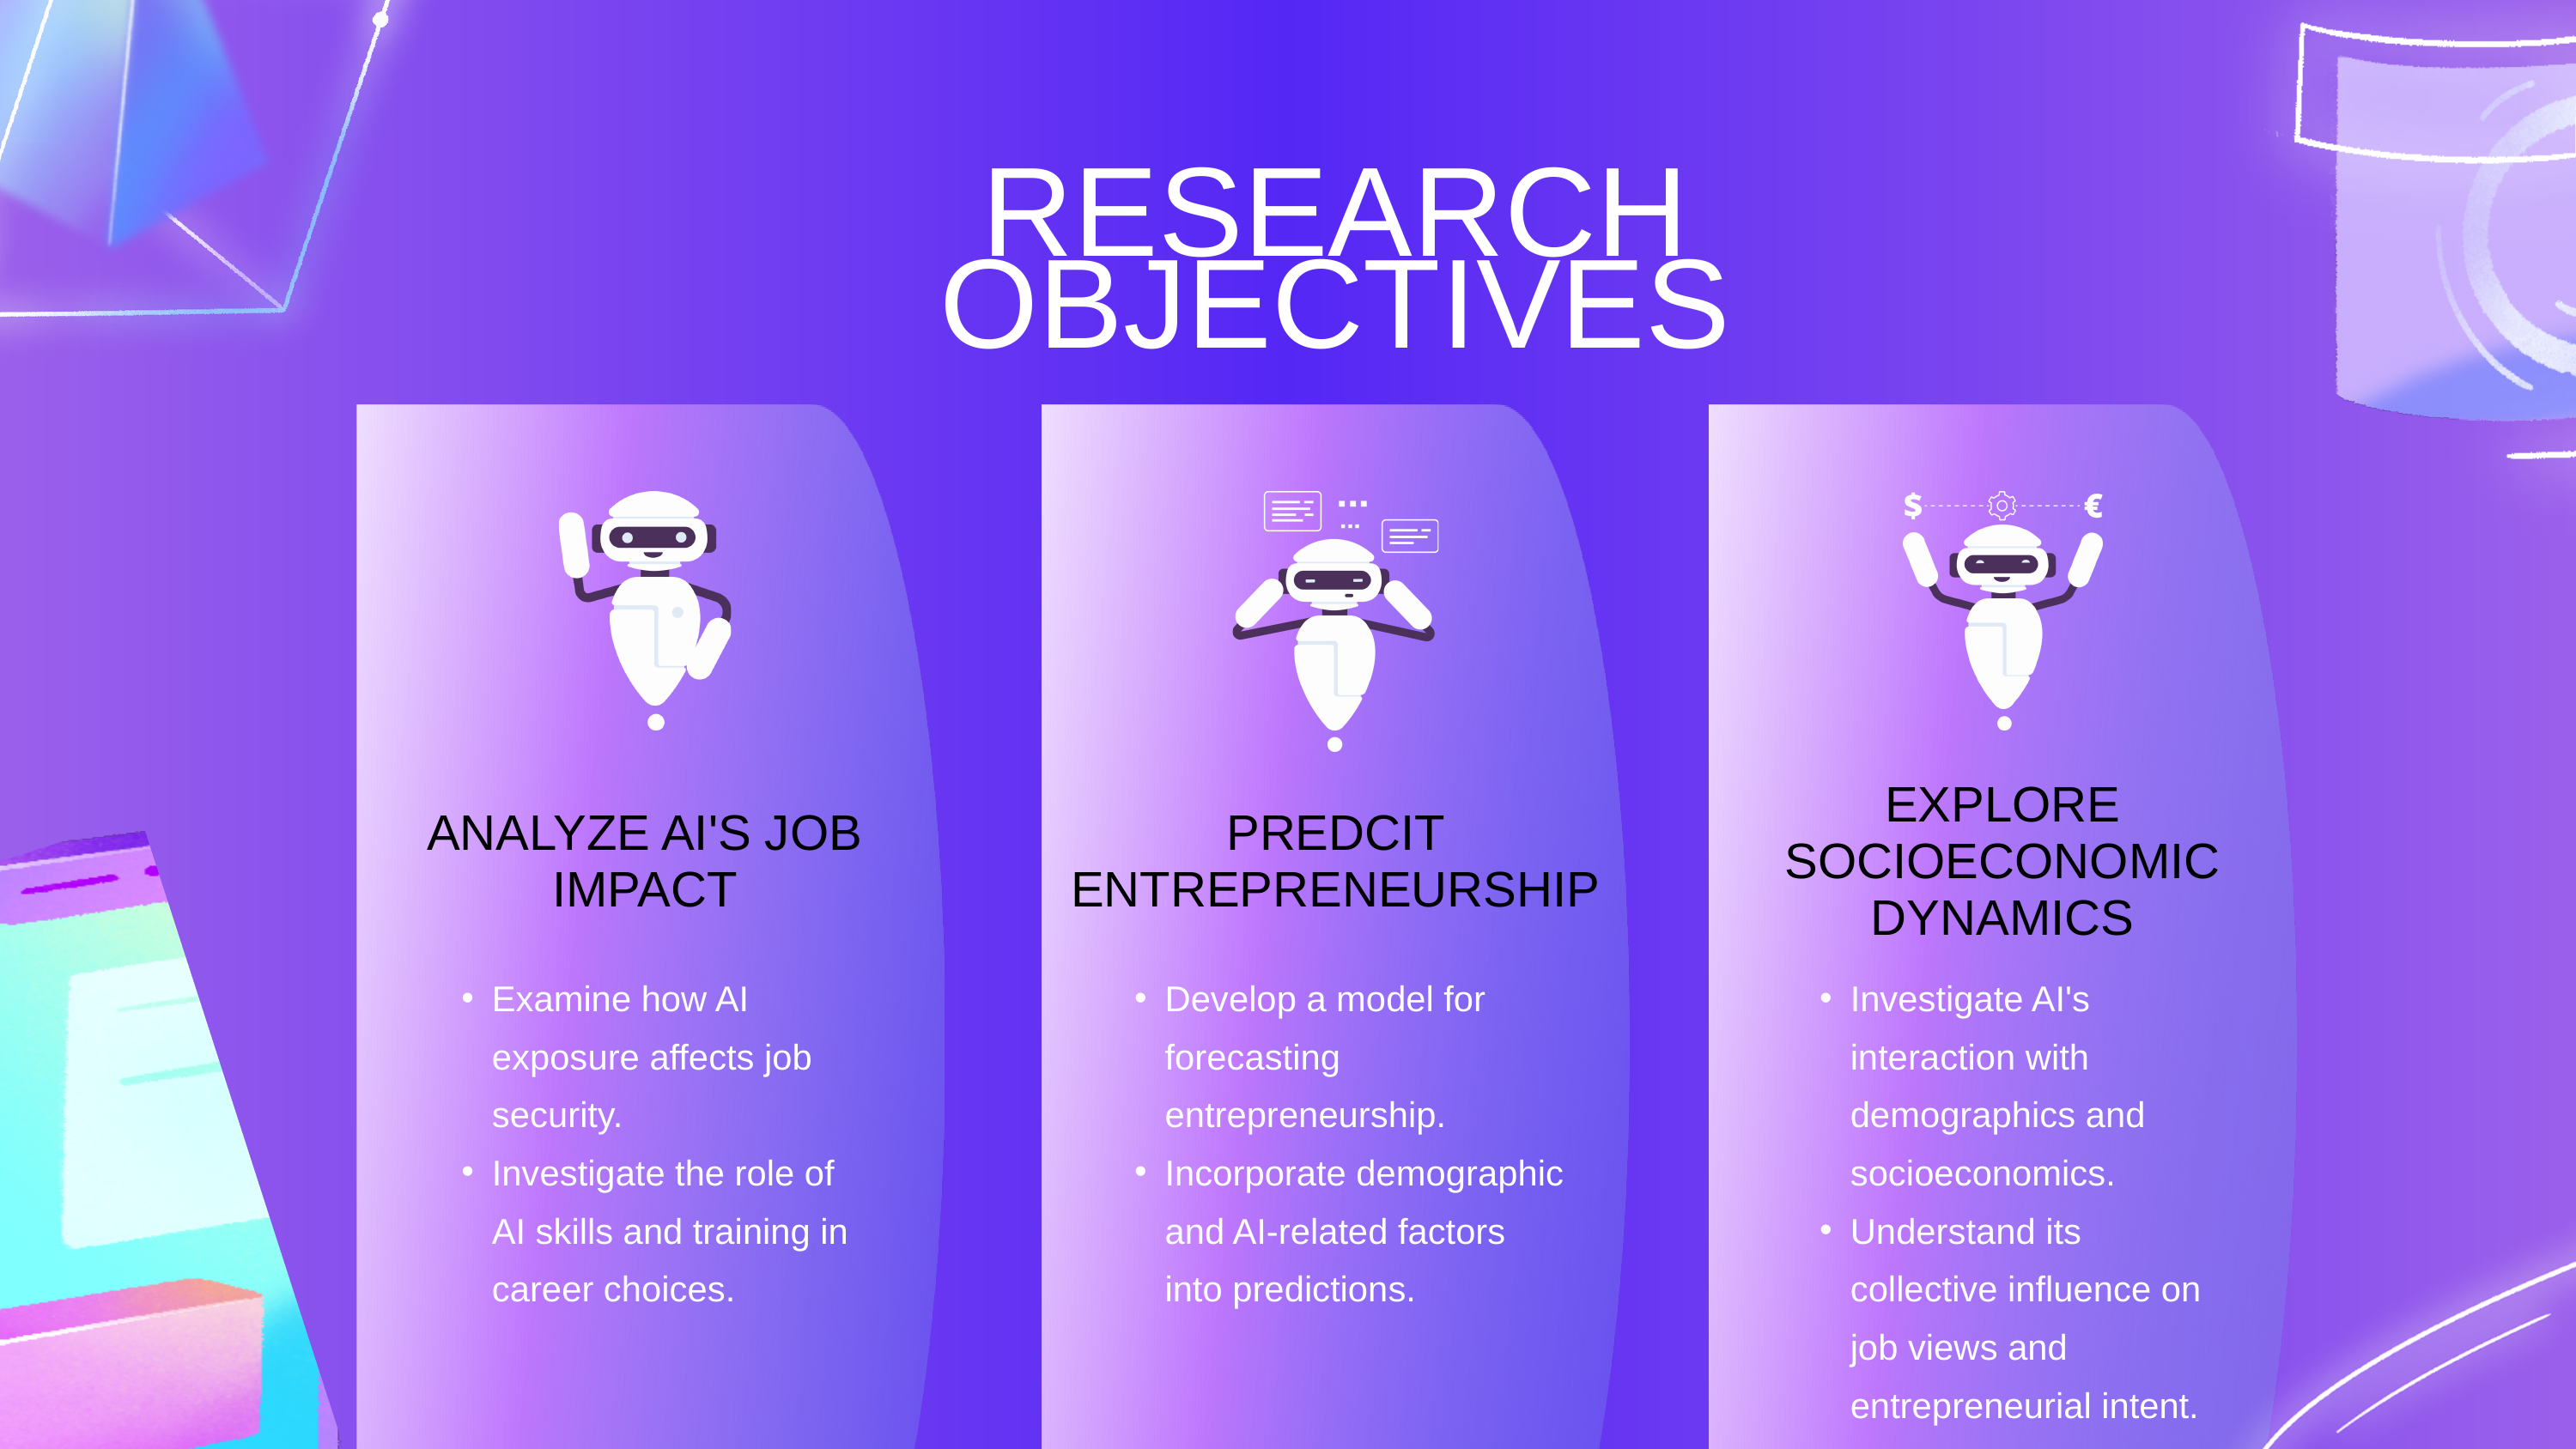

RESEARCH OBJECTIVES

EXPLORE SOCIOECONOMIC DYNAMICS
ANALYZE AI'S JOB IMPACT
PREDCIT ENTREPRENEURSHIP

Examine how AI exposure affects job security.
Investigate the role of AI skills and training in career choices.

Develop a model for forecasting entrepreneurship.
Incorporate demographic and AI-related factors into predictions.

Investigate AI's interaction with demographics and socioeconomics.
Understand its collective influence on job views and entrepreneurial intent.